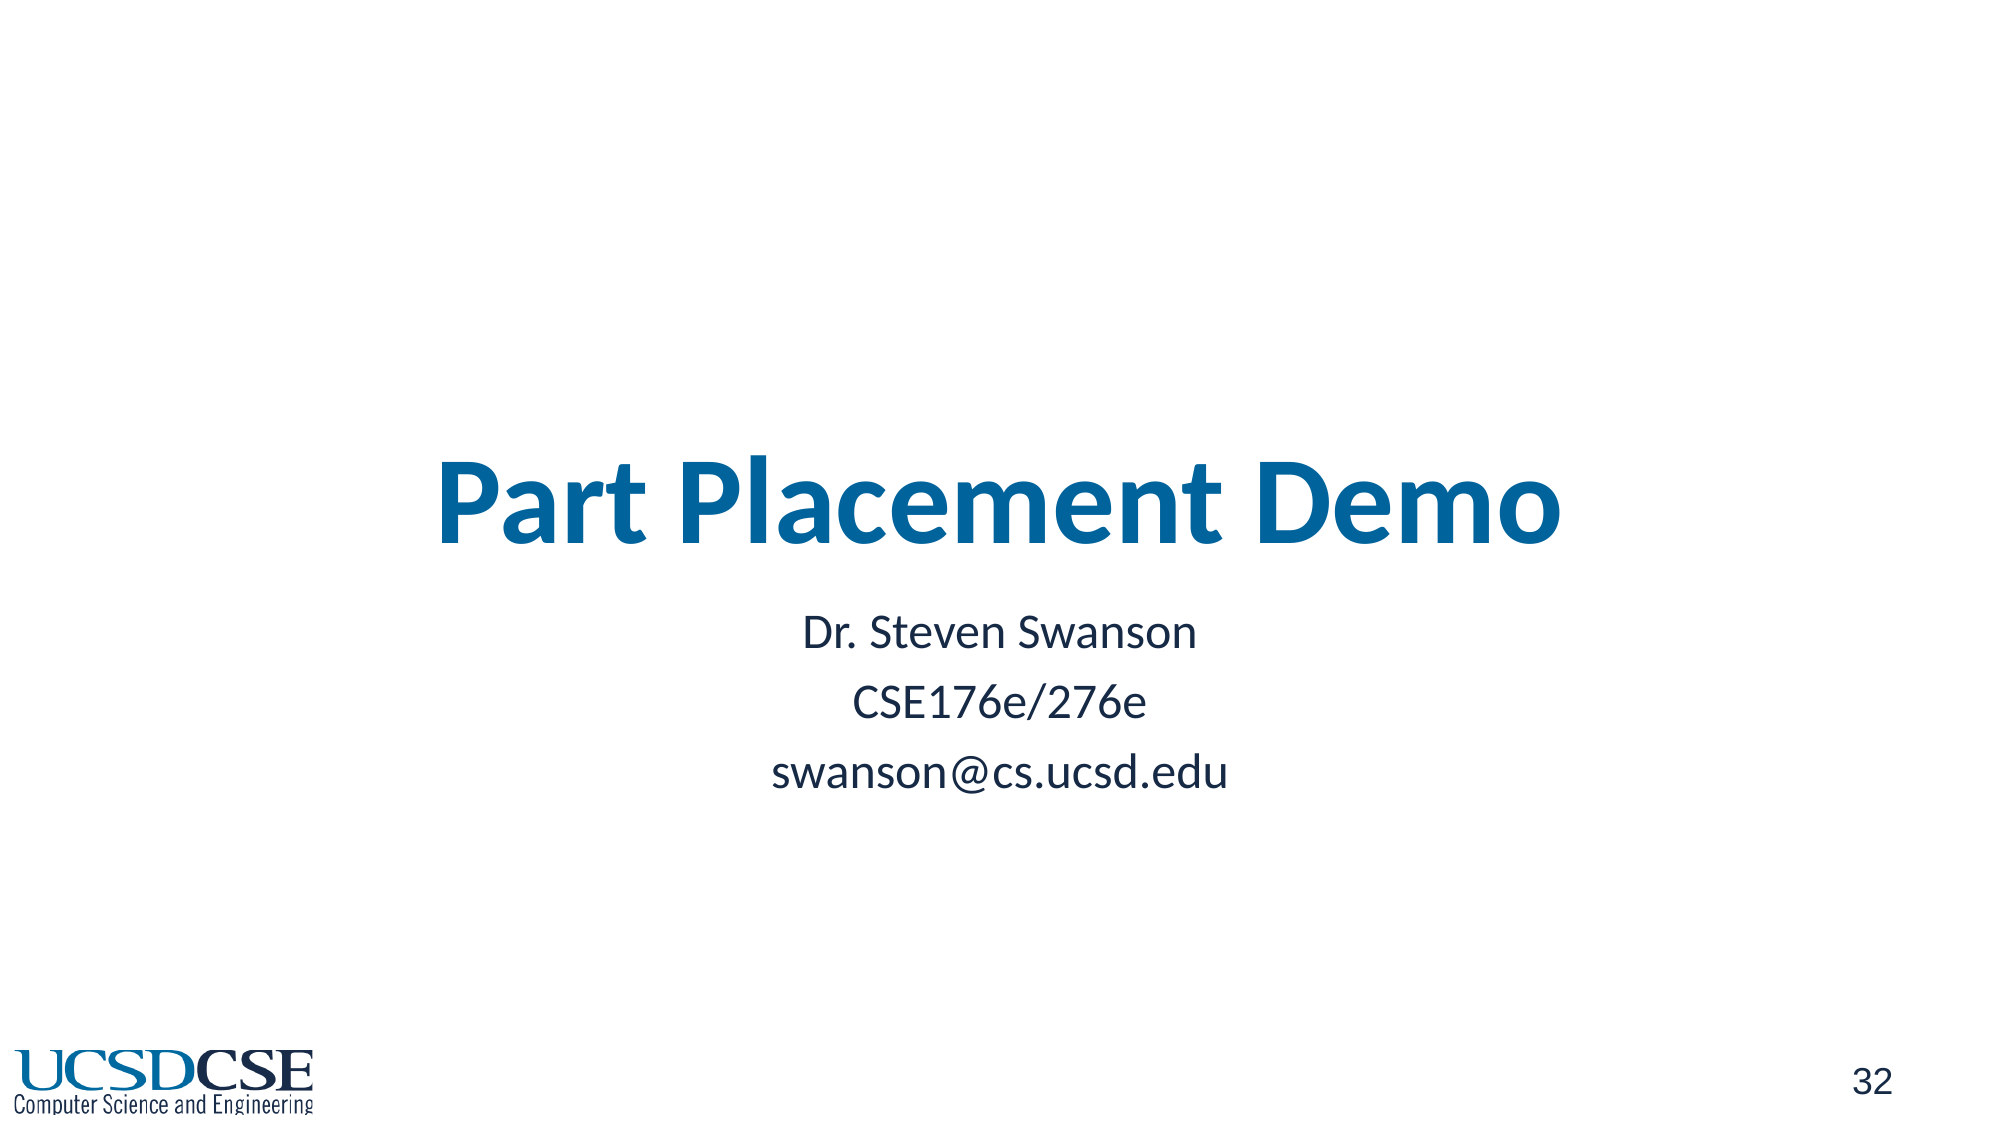

# Part Placement Demo
Dr. Steven Swanson
CSE176e/276e
swanson@cs.ucsd.edu